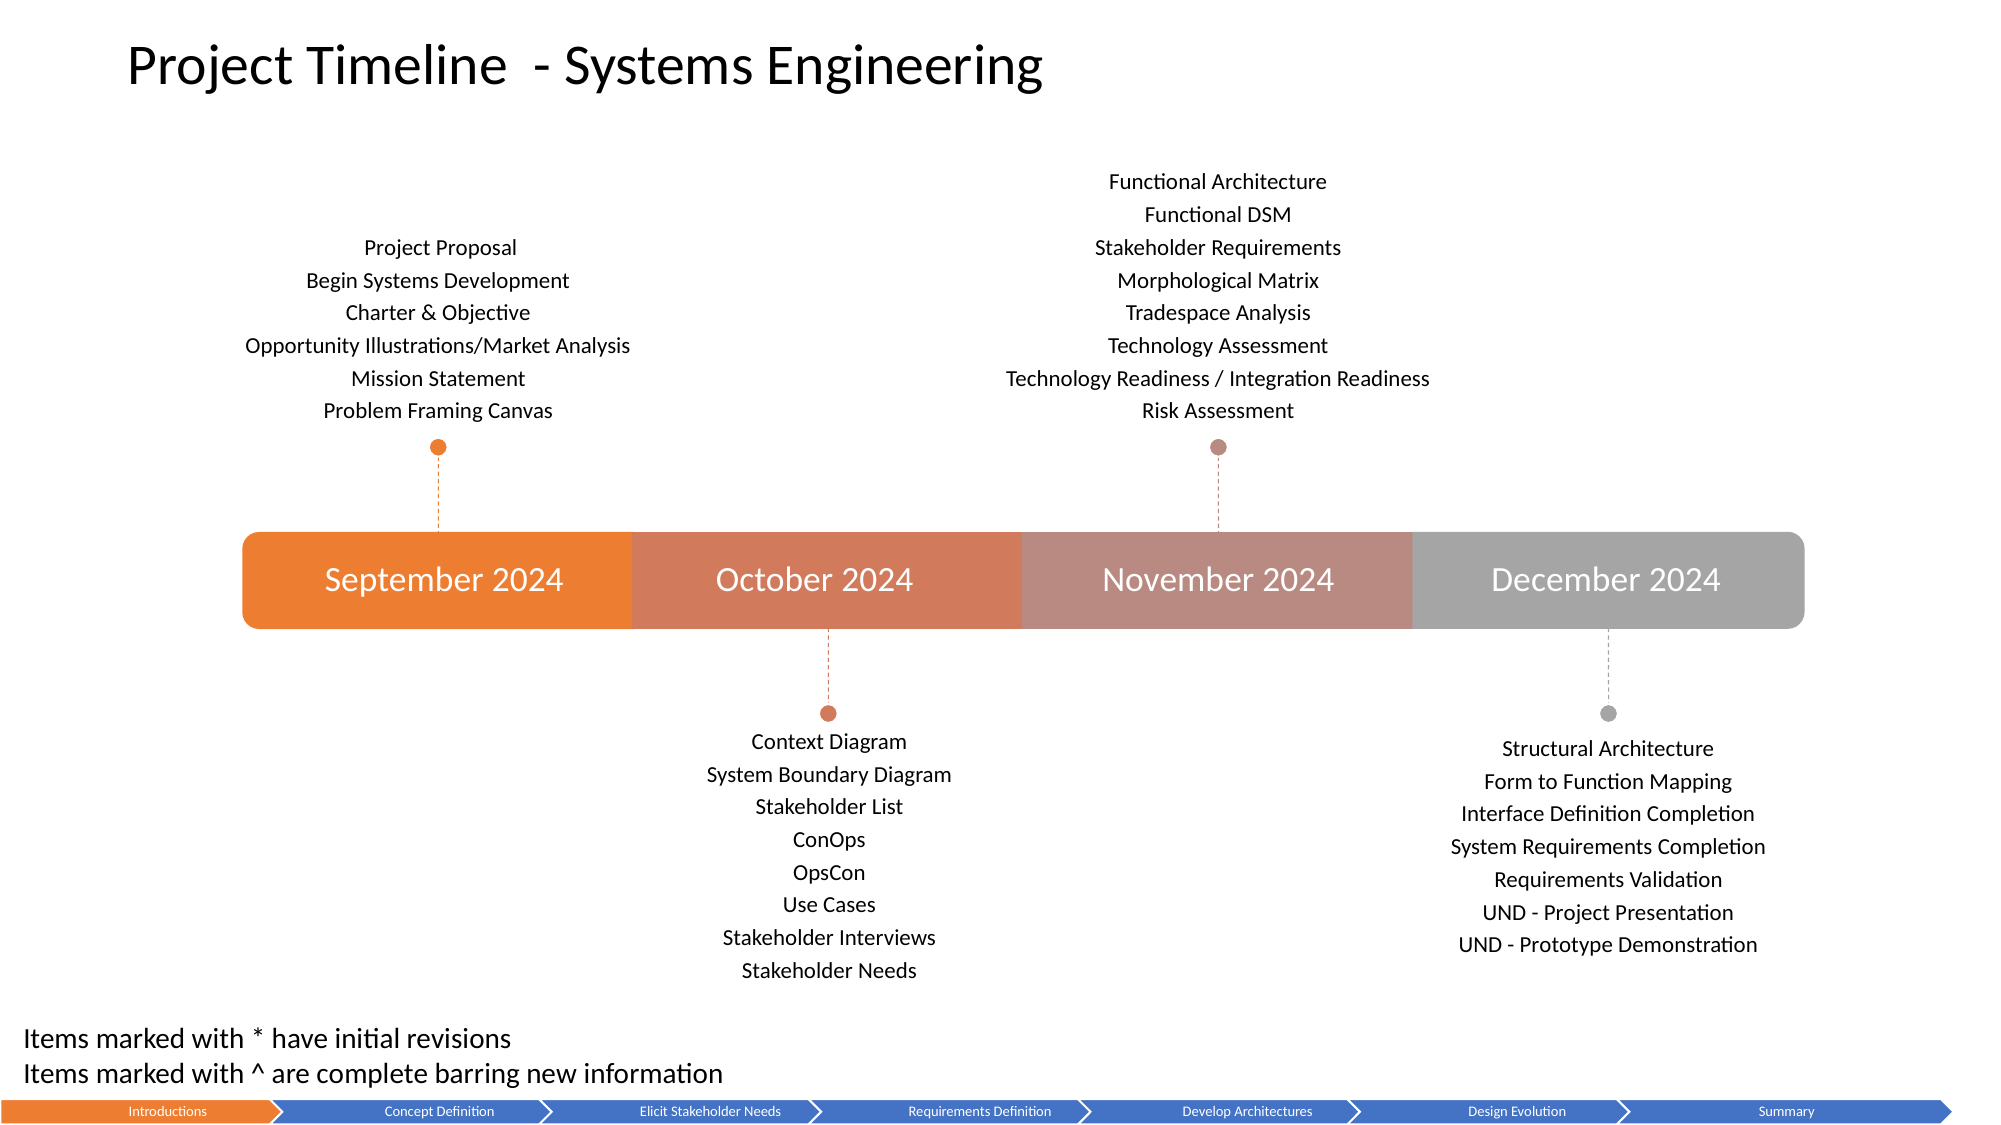

# Project Timeline  - Systems Engineering
 September 2024
 Project Proposal
Begin Systems Development
Charter & Objective
Opportunity Illustrations/Market Analysis
Mission Statement
Problem Framing Canvas
 October 2024

Context Diagram
System Boundary Diagram
Stakeholder List
ConOps
OpsCon
Use Cases
Stakeholder Interviews
Stakeholder Needs
November 2024
Functional Architecture
Functional DSM
Stakeholder Requirements
Morphological Matrix
Tradespace Analysis
Technology Assessment
Technology Readiness / Integration Readiness
Risk Assessment
December 2024
Structural Architecture
Form to Function Mapping
Interface Definition Completion
System Requirements Completion
Requirements Validation
UND - Project Presentation
UND - Prototype Demonstration
Items marked with * have initial revisions
Items marked with ^ are complete barring new information
Introductions
Concept Definition
 Elicit Stakeholder Needs
 Requirements Definition
Develop Architectures
Design Evolution
Summary